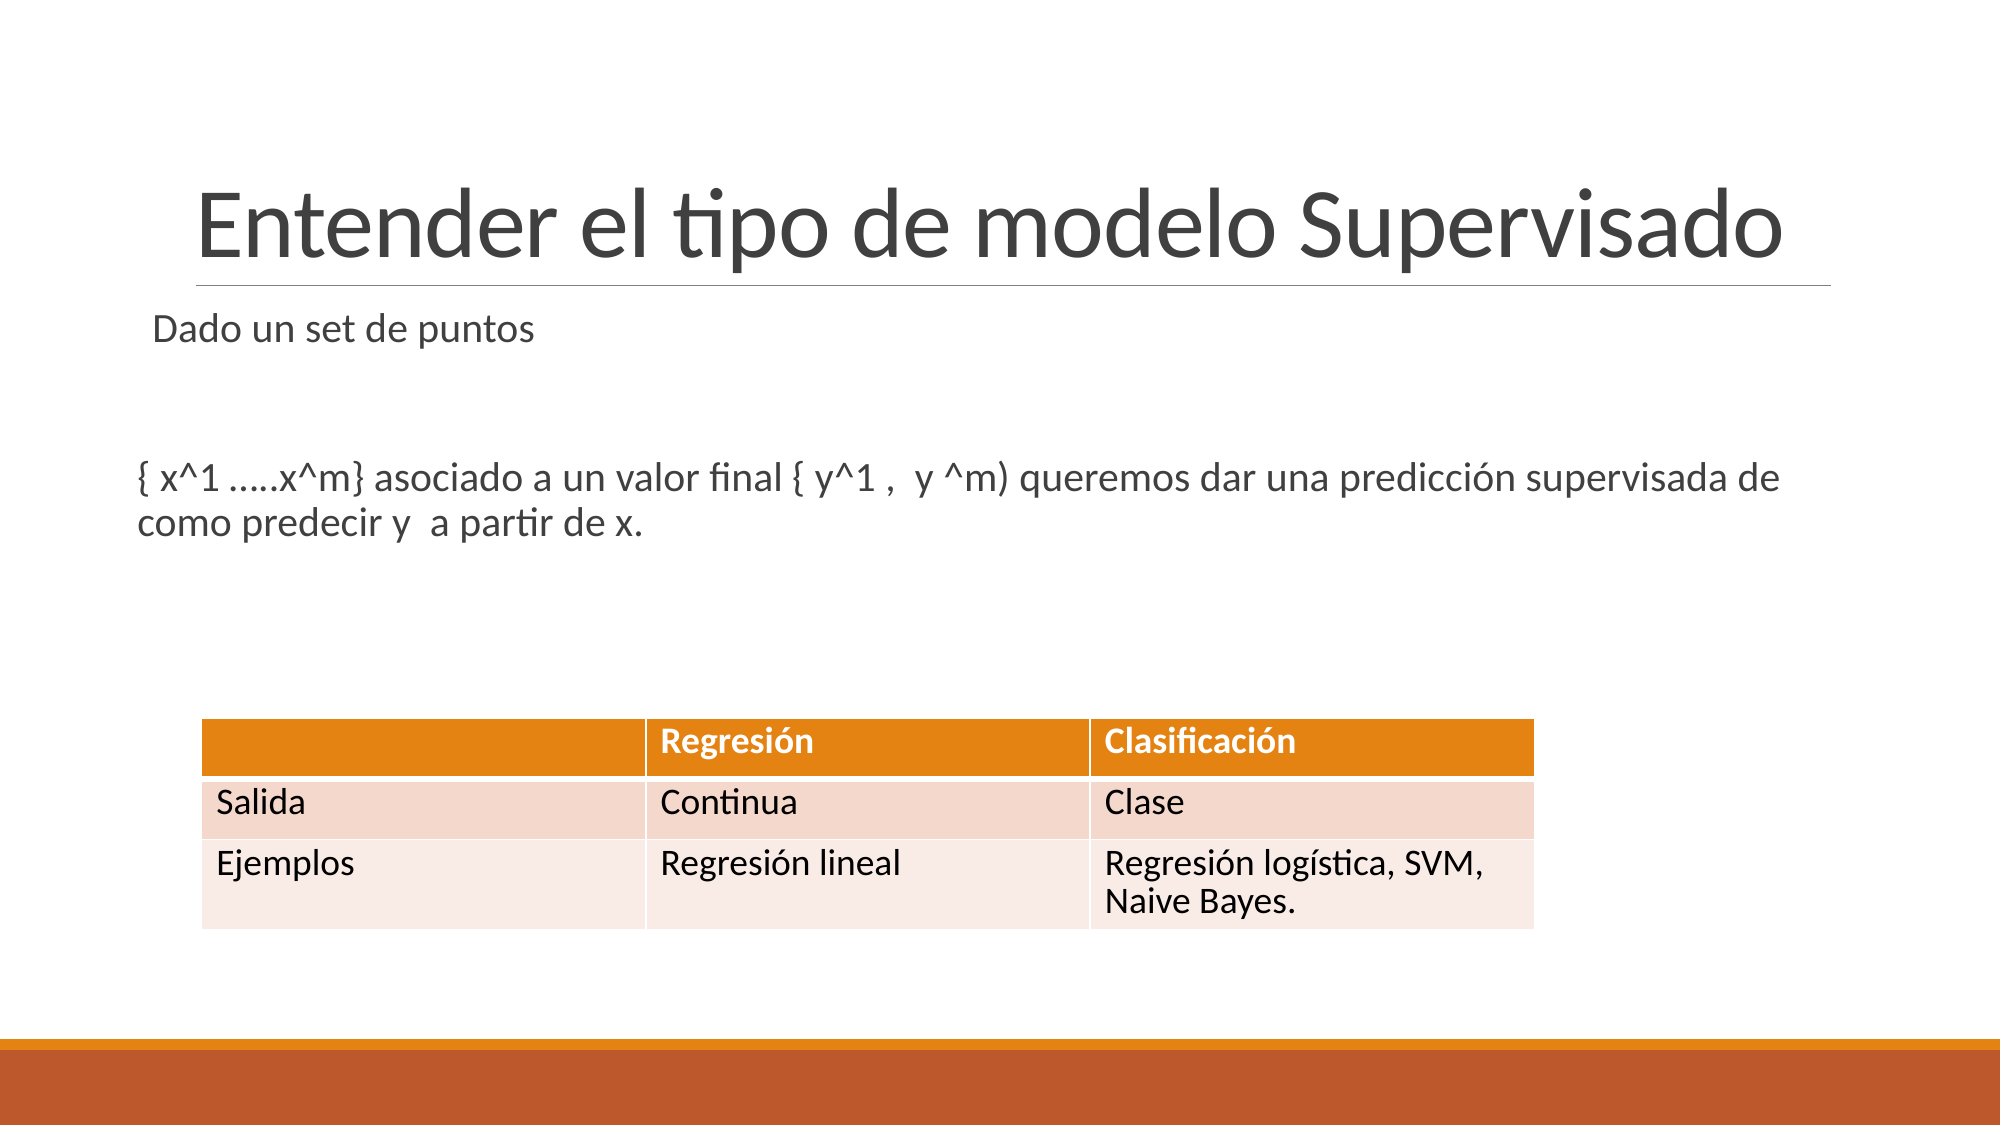

# Entender el tipo de modelo Supervisado
Dado un set de puntos

{ x^1 …..x^m} asociado a un valor final { y^1 ,  y ^m) queremos dar una predicción supervisada de como predecir y  a partir de x.

|  | Regresión | Clasificación |
| --- | --- | --- |
| Salida | Continua | Clase |
| Ejemplos | Regresión lineal | Regresión logística, SVM, Naive Bayes. |